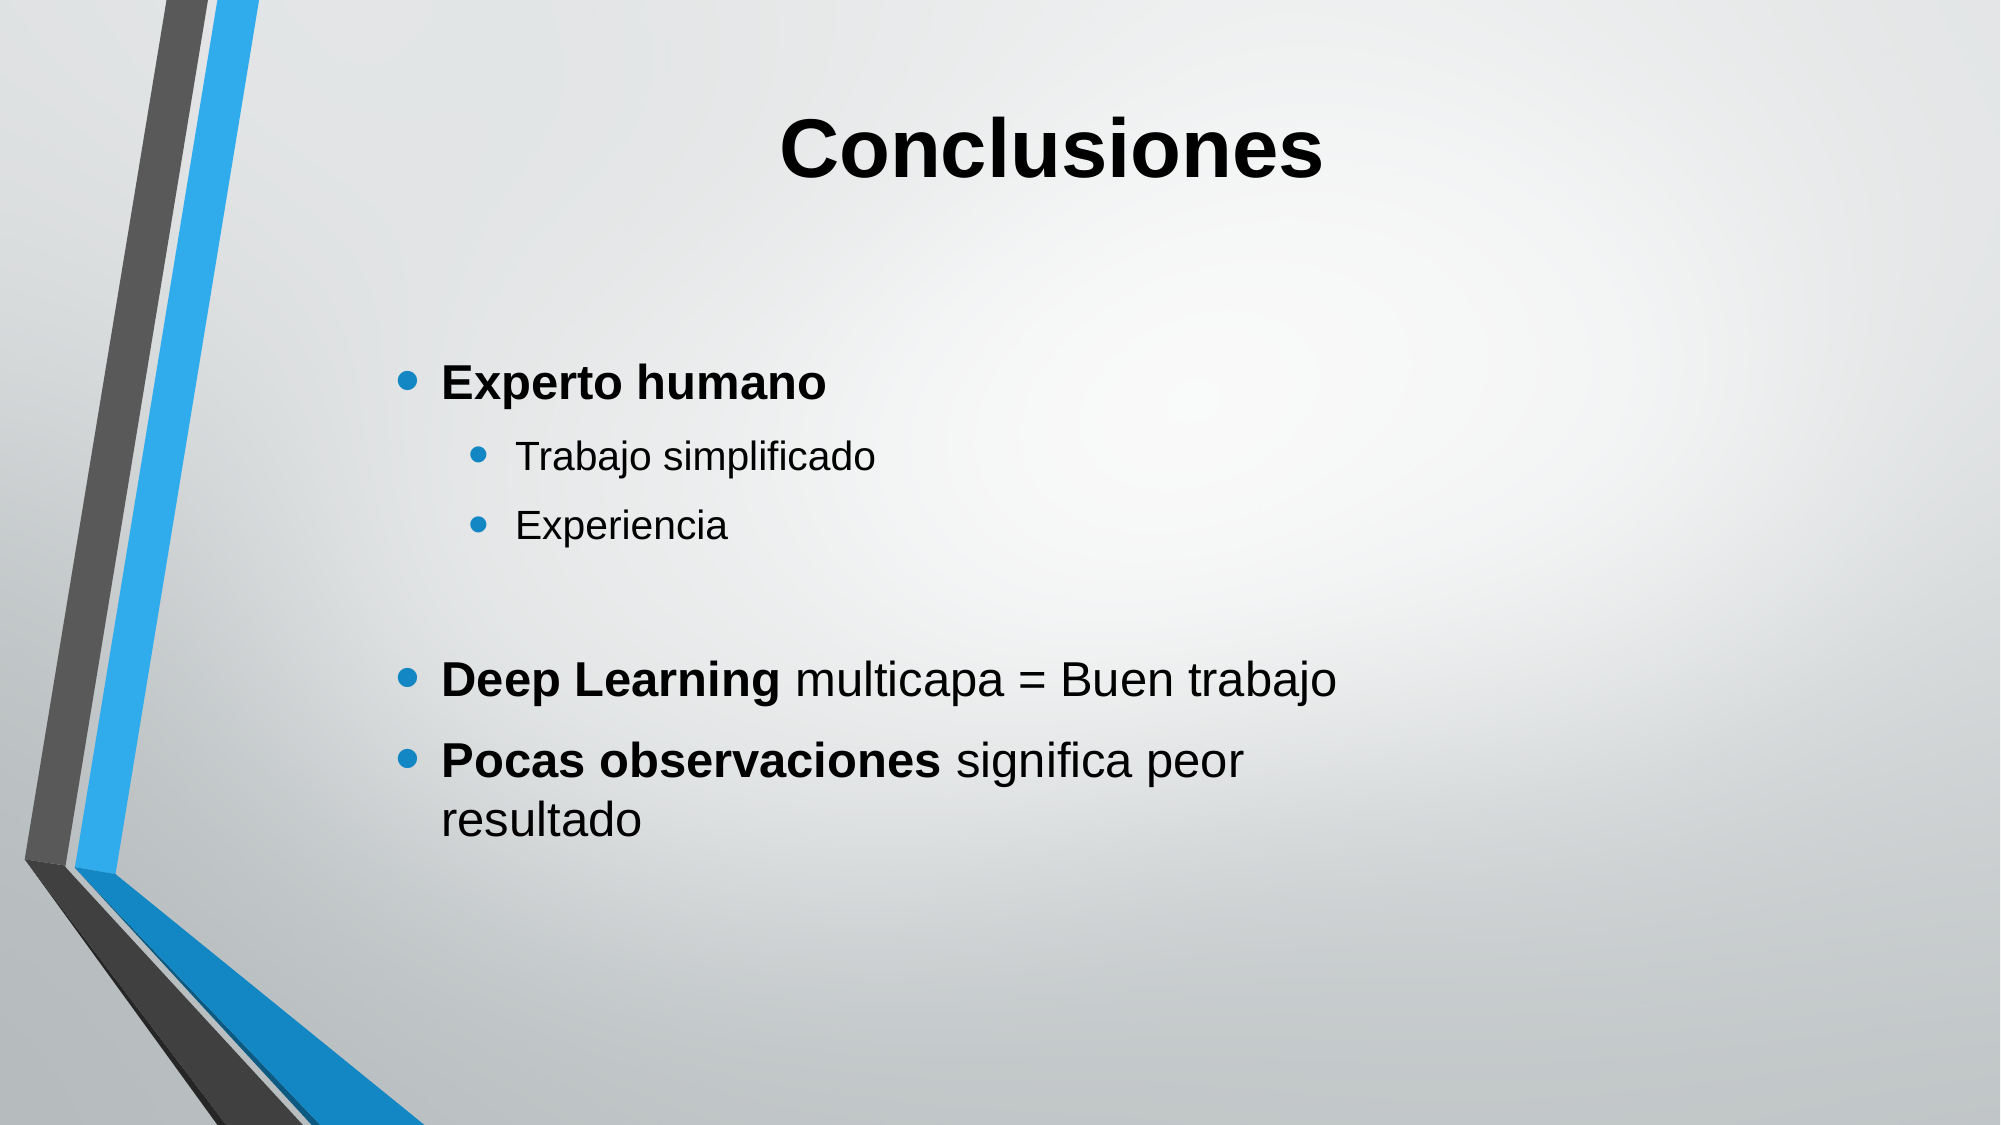

# Conclusiones
Experto humano
Trabajo simplificado
Experiencia

Deep Learning multicapa = Buen trabajo
Pocas observaciones significa peor resultado